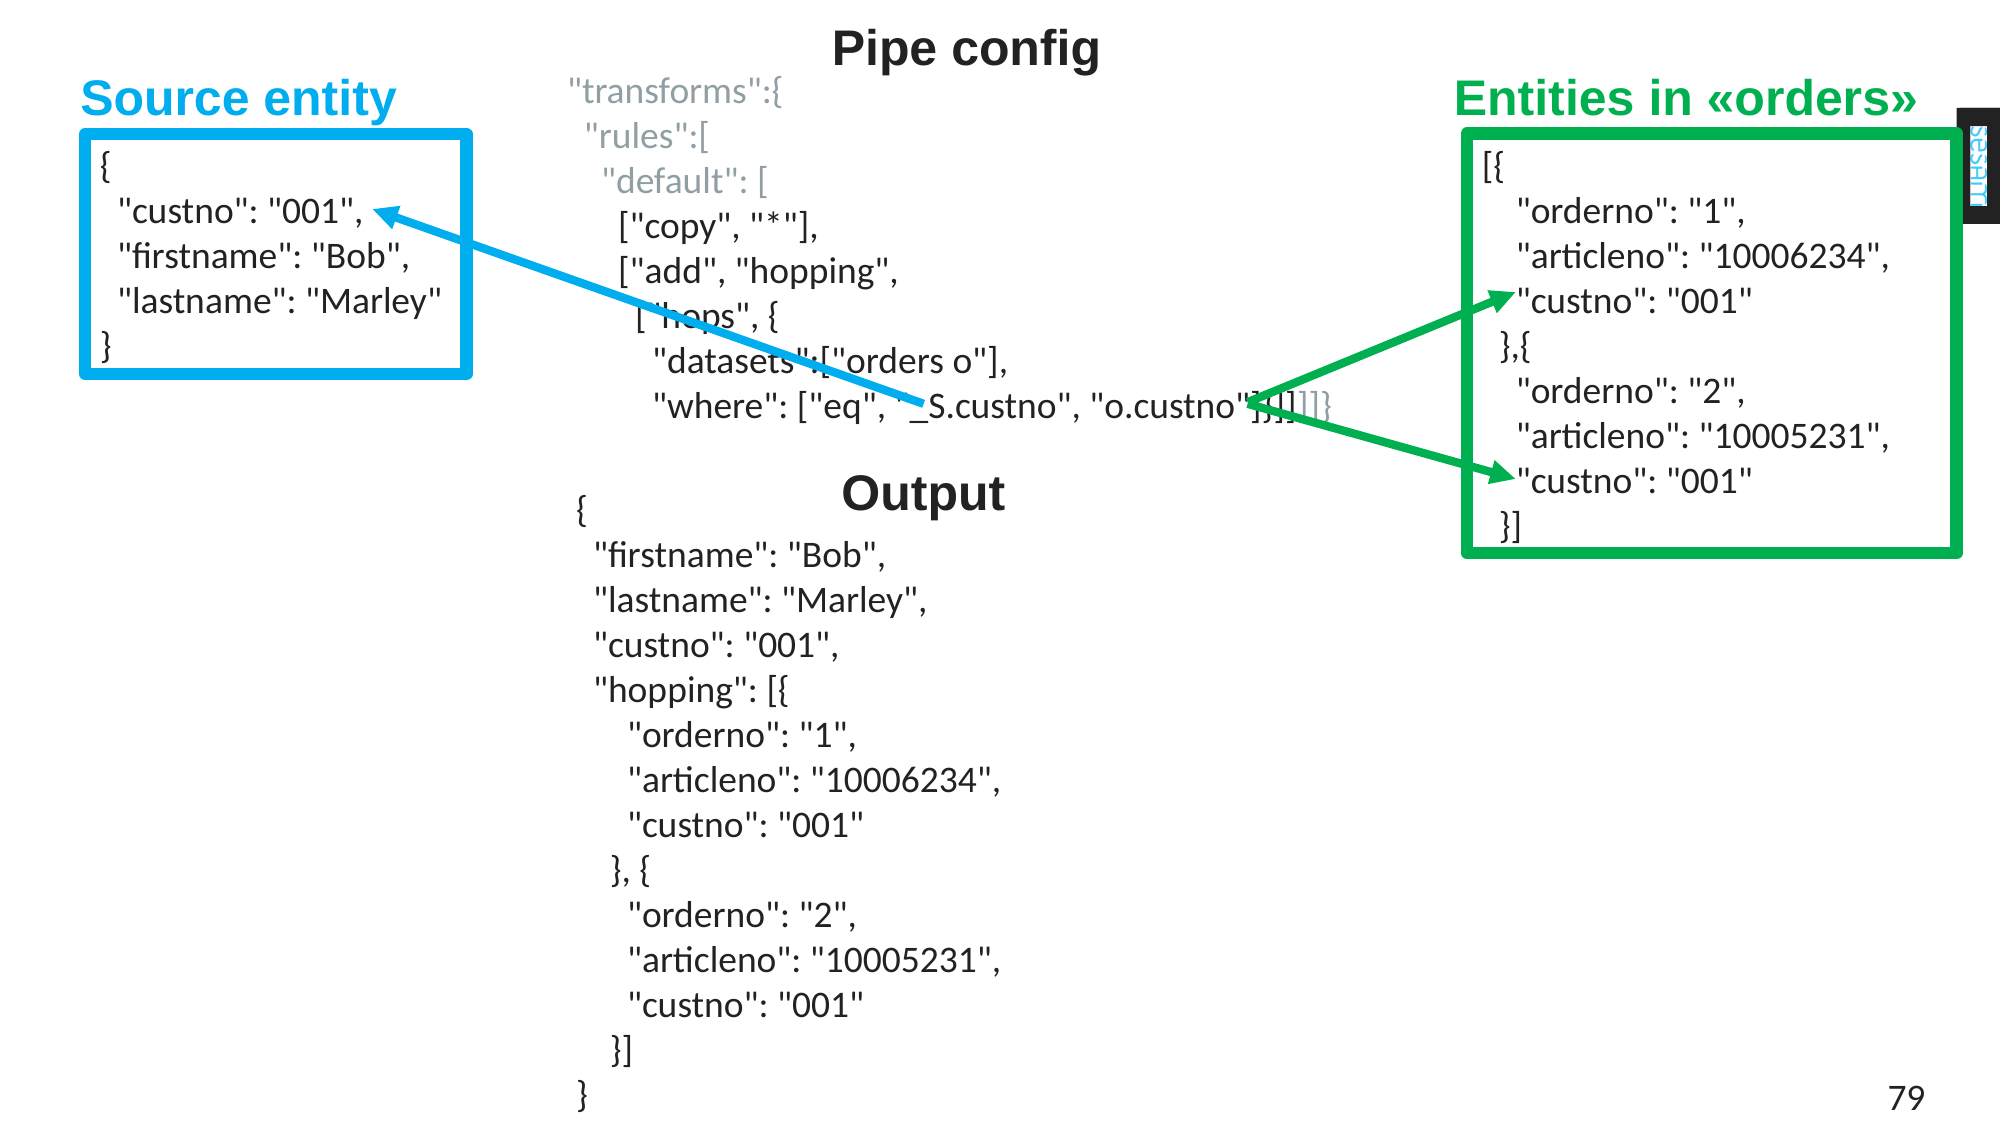

Pipe config
Source entity
"transforms":{
  "rules":[
    "default": [
      ["copy", "*"],
      ["add", "hopping",
        ["hops", {
          "datasets":["orders o"],
          "where": ["eq", "_S.custno", "o.custno"]}]]]]}
Entities in «orders»
[{
    "orderno": "1",
    "articleno": "10006234",
    "custno": "001"
  },{
    "orderno": "2",
    "articleno": "10005231",
    "custno": "001"
  }]
{
  "custno": "001",
  "firstname": "Bob",
  "lastname": "Marley"
}
Output
{
  "firstname": "Bob",
  "lastname": "Marley",
  "custno": "001",
  "hopping": [{
      "orderno": "1",
      "articleno": "10006234",
      "custno": "001"
    }, {
      "orderno": "2",
      "articleno": "10005231",
      "custno": "001"
    }]
}
79